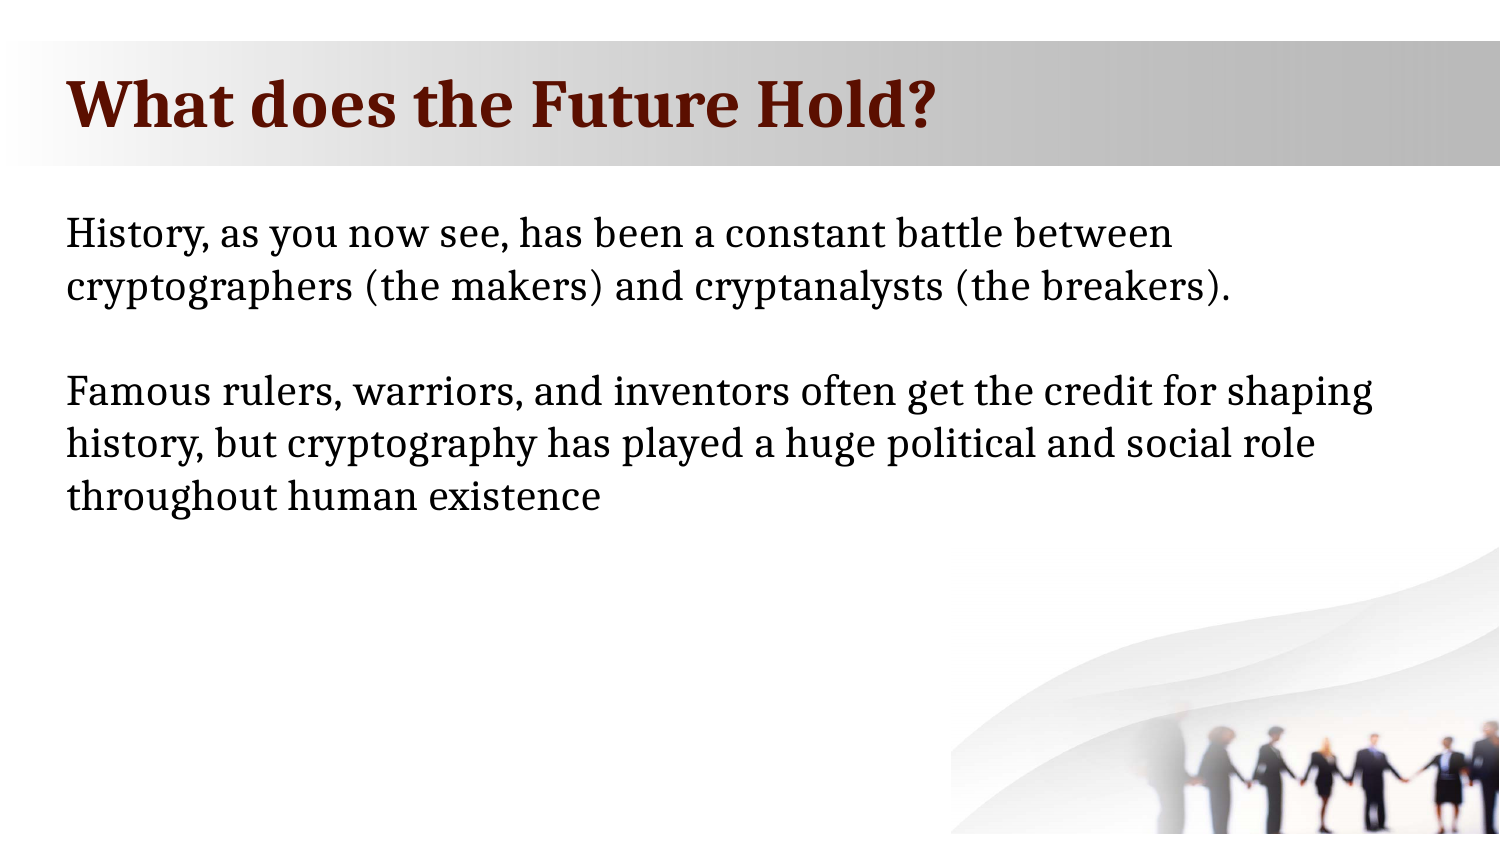

# What does the Future Hold?
History, as you now see, has been a constant battle between cryptographers (the makers) and cryptanalysts (the breakers).

Famous rulers, warriors, and inventors often get the credit for shaping history, but cryptography has played a huge political and social role throughout human existence